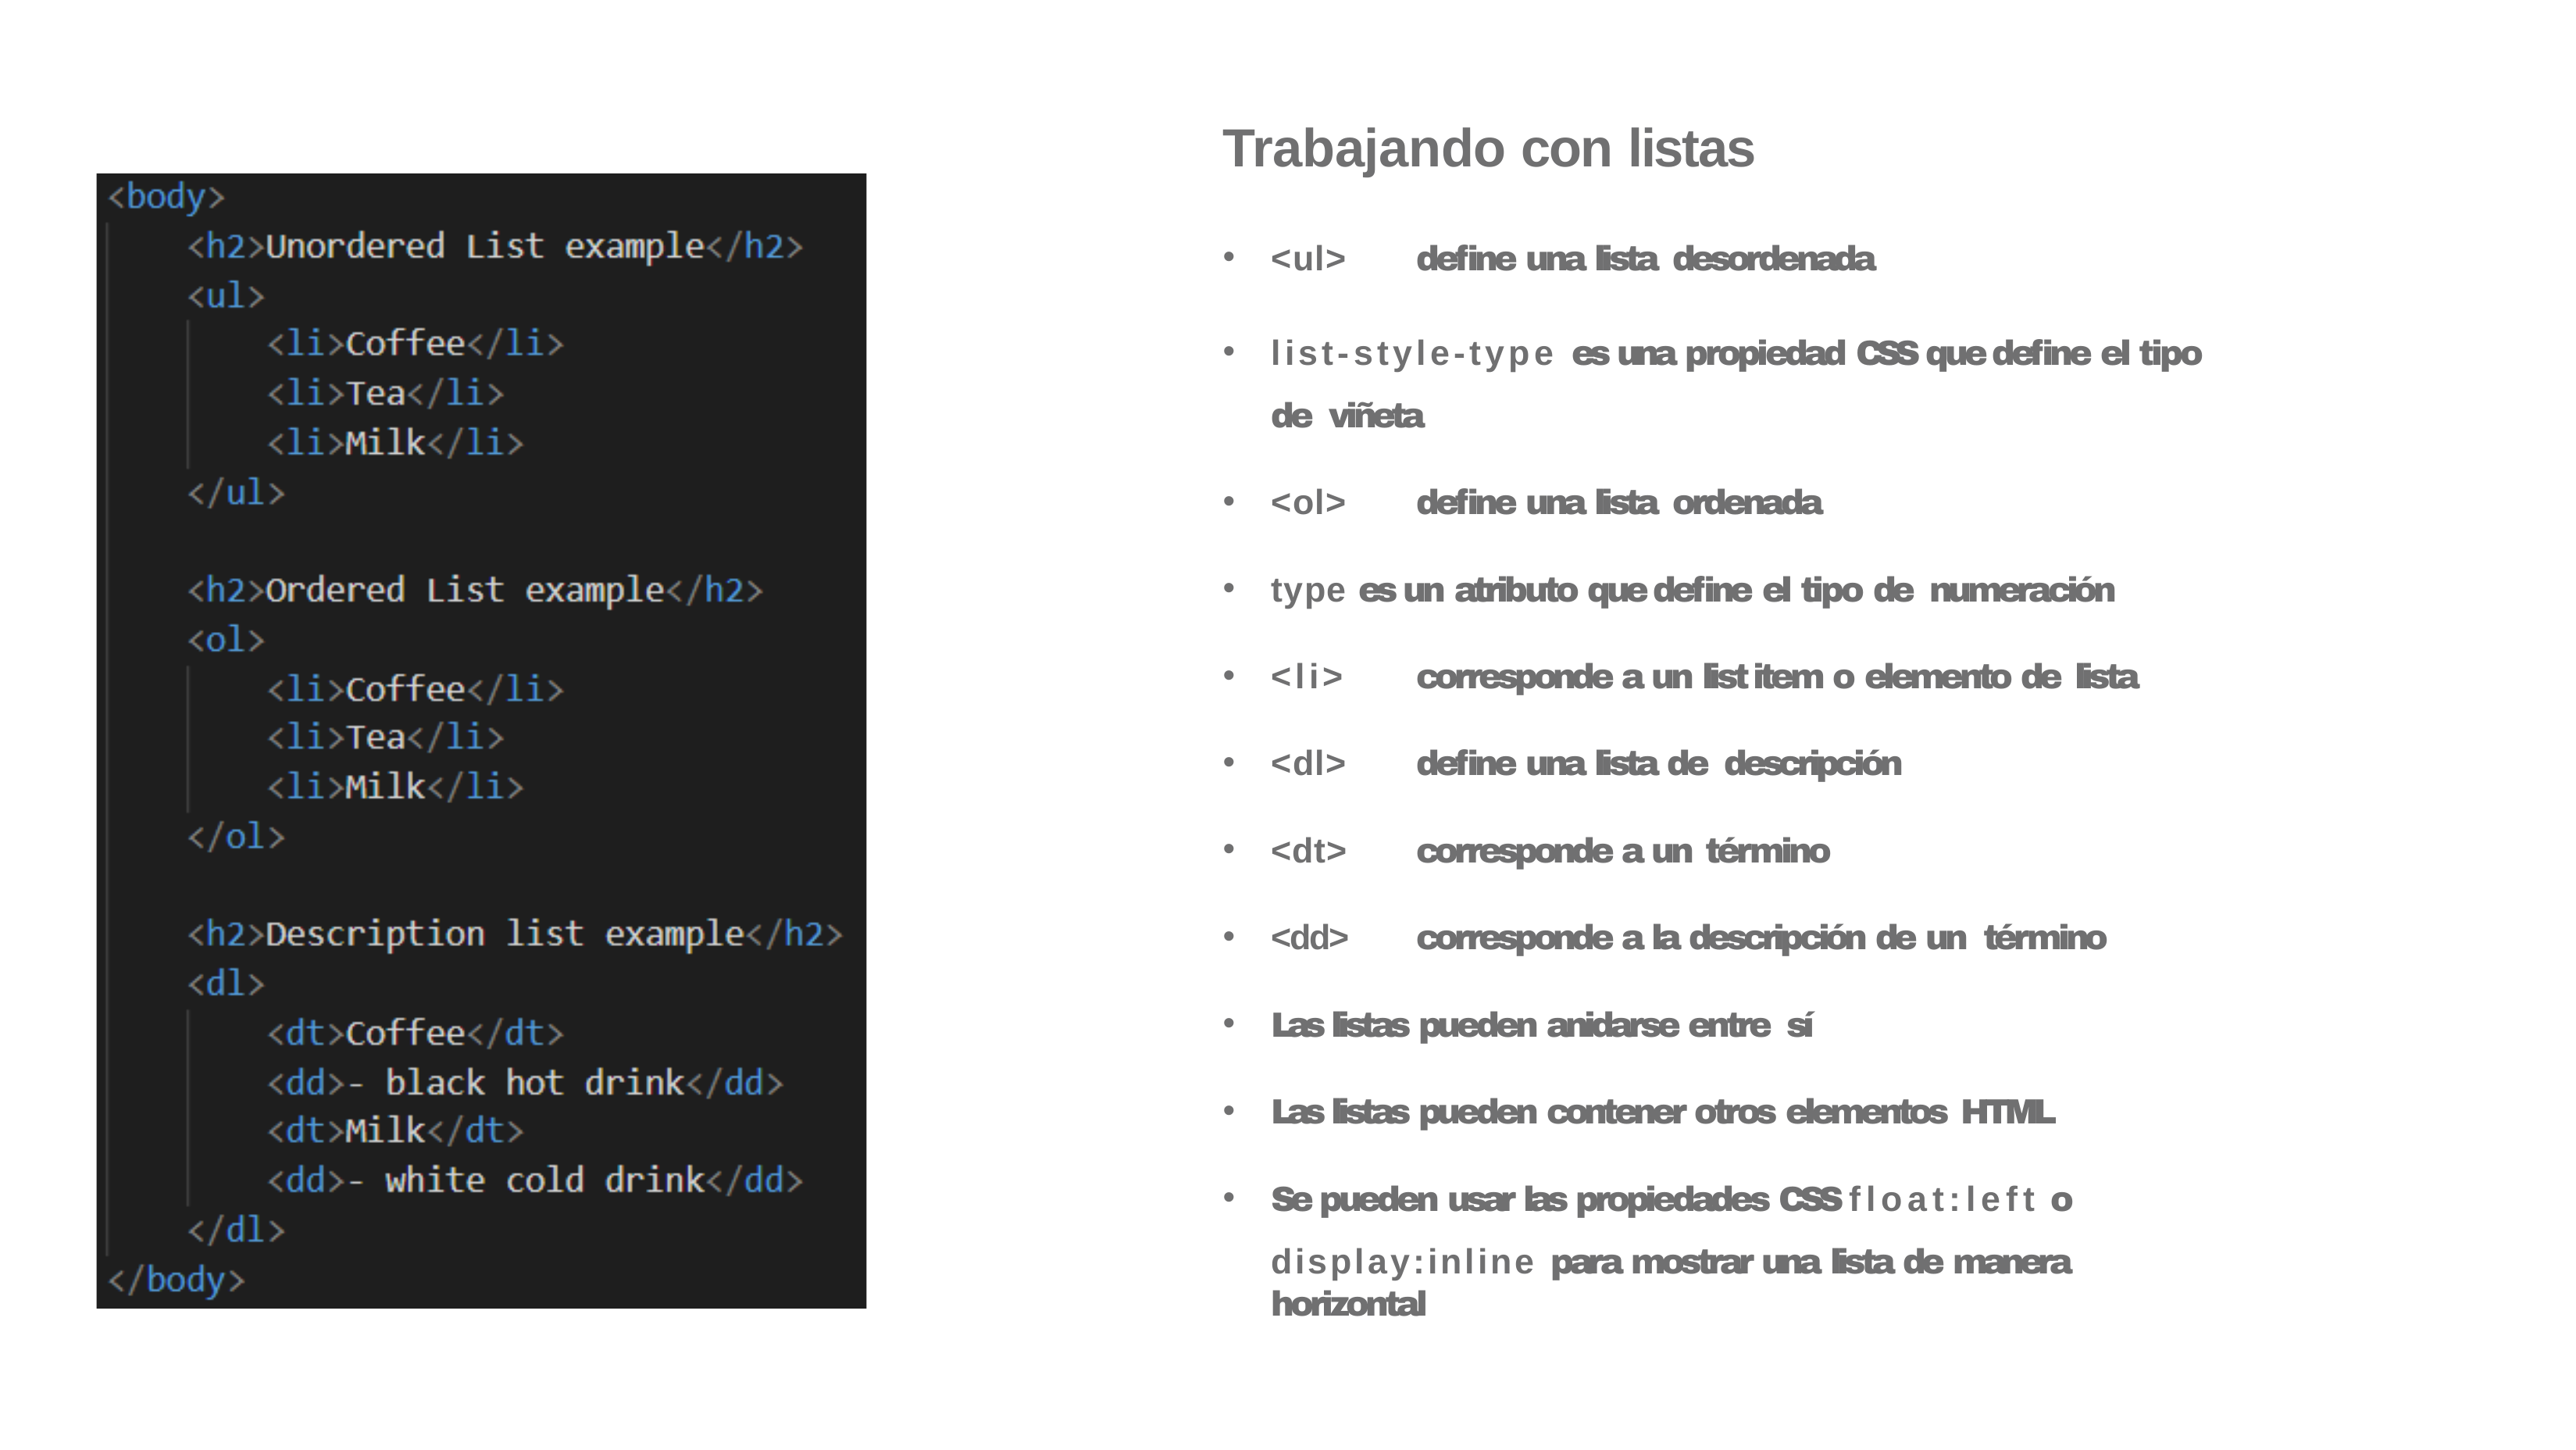

# Trabajando con listas

<ul>	define una lista desordenada
list-style-type es una propiedad CSS que define el tipo de  viñeta

<ol>	define una lista ordenada

type es un atributo que define el tipo de numeración

<li>	corresponde a un list item o elemento de lista

<dl>	define una lista de descripción

<dt>	corresponde a un término

<dd>	corresponde a la descripción de un término

Las listas pueden anidarse entre sí

Las listas pueden contener otros elementos HTML

Se pueden usar las propiedades CSS float:left o
display:inline para mostrar una lista de manera horizontal